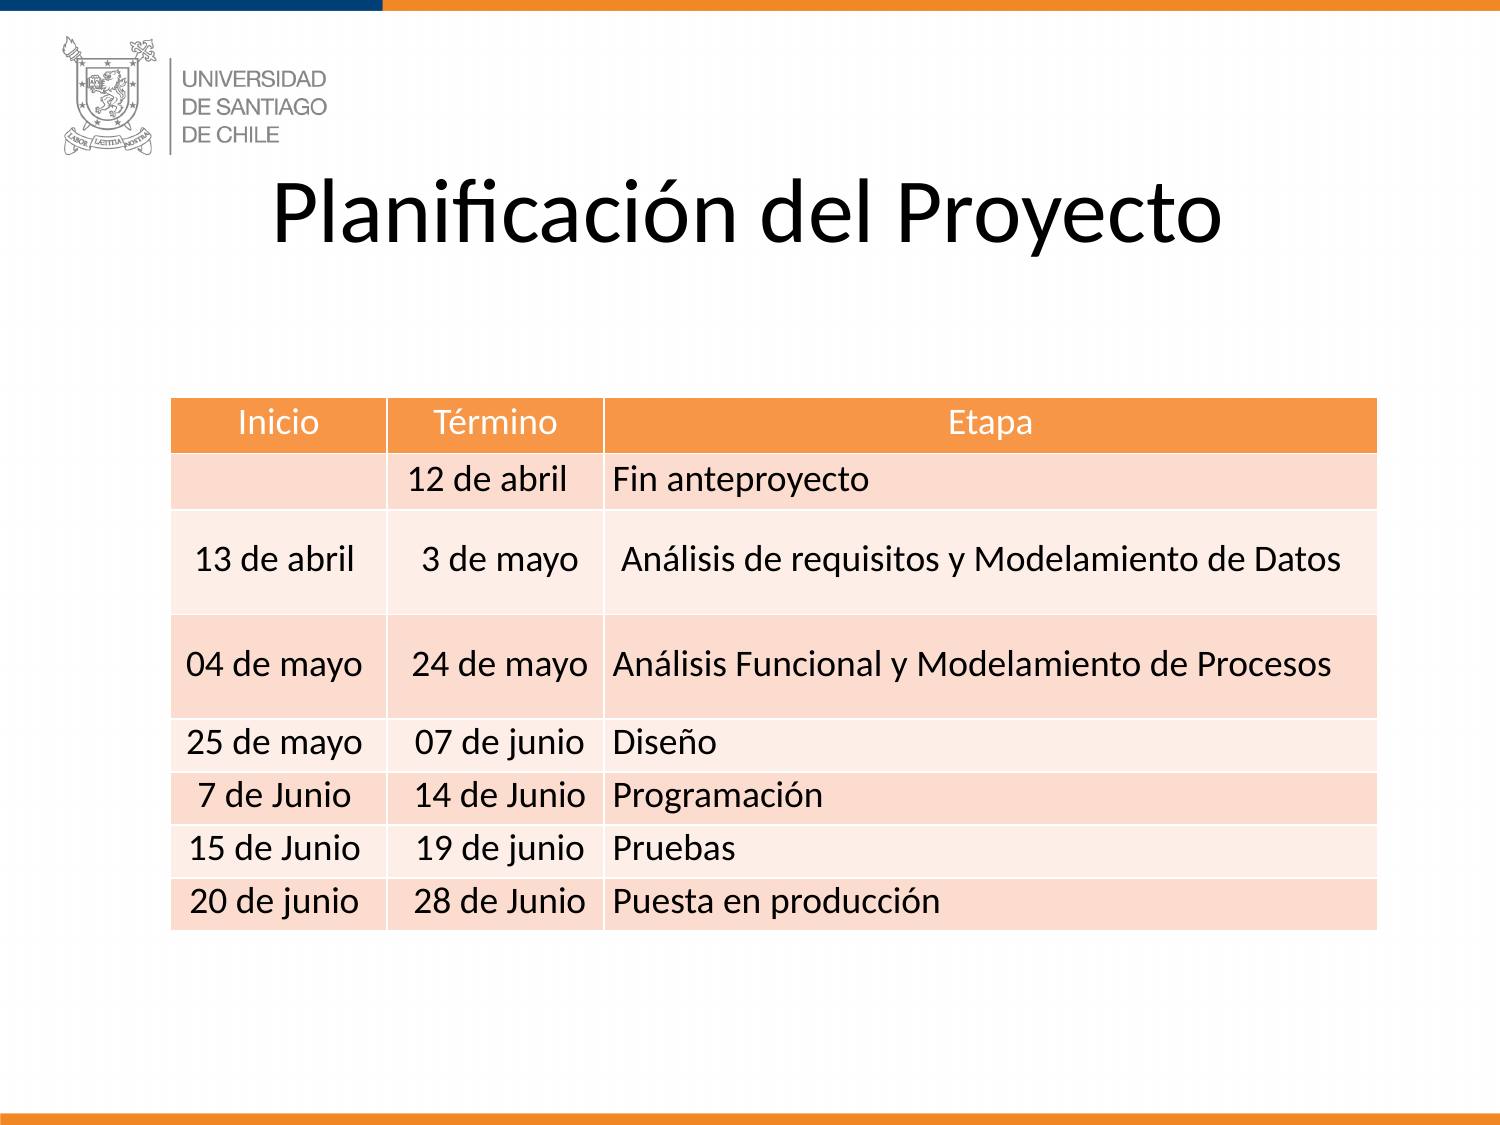

# Planificación del Proyecto
| Inicio | Término | Etapa |
| --- | --- | --- |
|  | 12 de abril | Fin anteproyecto |
| 13 de abril | 3 de mayo | Análisis de requisitos y Modelamiento de Datos |
| 04 de mayo | 24 de mayo | Análisis Funcional y Modelamiento de Procesos |
| 25 de mayo | 07 de junio | Diseño |
| 7 de Junio | 14 de Junio | Programación |
| 15 de Junio | 19 de junio | Pruebas |
| 20 de junio | 28 de Junio | Puesta en producción |